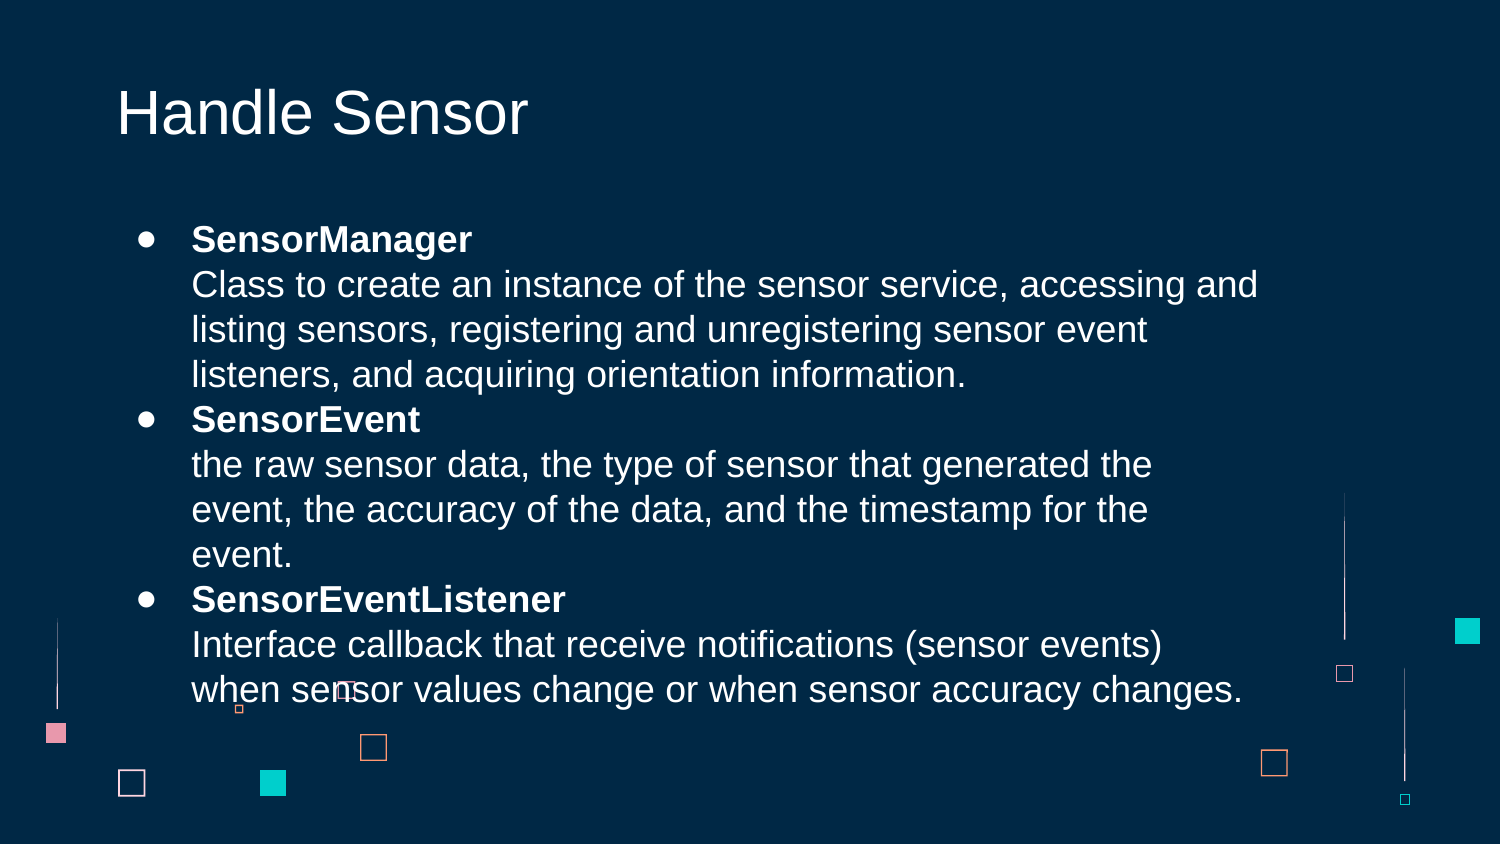

# Handle Sensor
SensorManager
Class to create an instance of the sensor service, accessing and listing sensors, registering and unregistering sensor event listeners, and acquiring orientation information.
SensorEvent
the raw sensor data, the type of sensor that generated the event, the accuracy of the data, and the timestamp for the event.
SensorEventListener
Interface callback that receive notifications (sensor events) when sensor values change or when sensor accuracy changes.